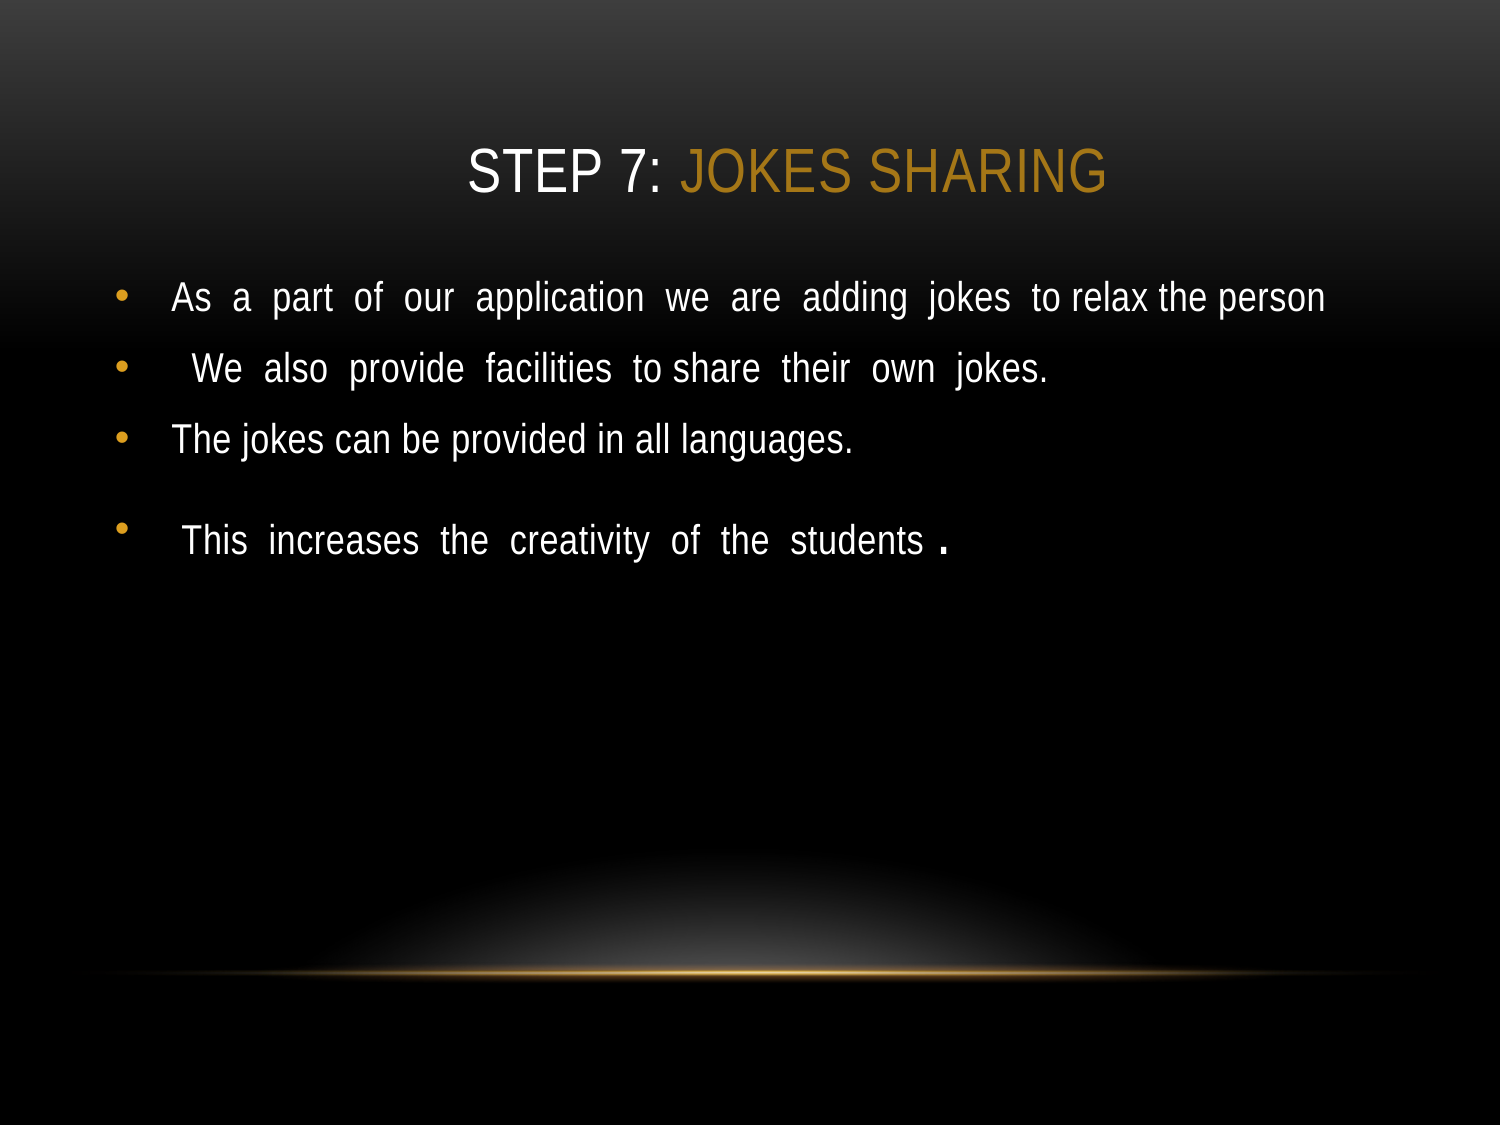

# STEP 7: JOKES SHARING
As  a  part  of  our  application  we  are  adding  jokes  to relax the person
  We  also  provide  facilities  to share  their  own  jokes.
The jokes can be provided in all languages.
 This  increases  the  creativity  of  the  students .